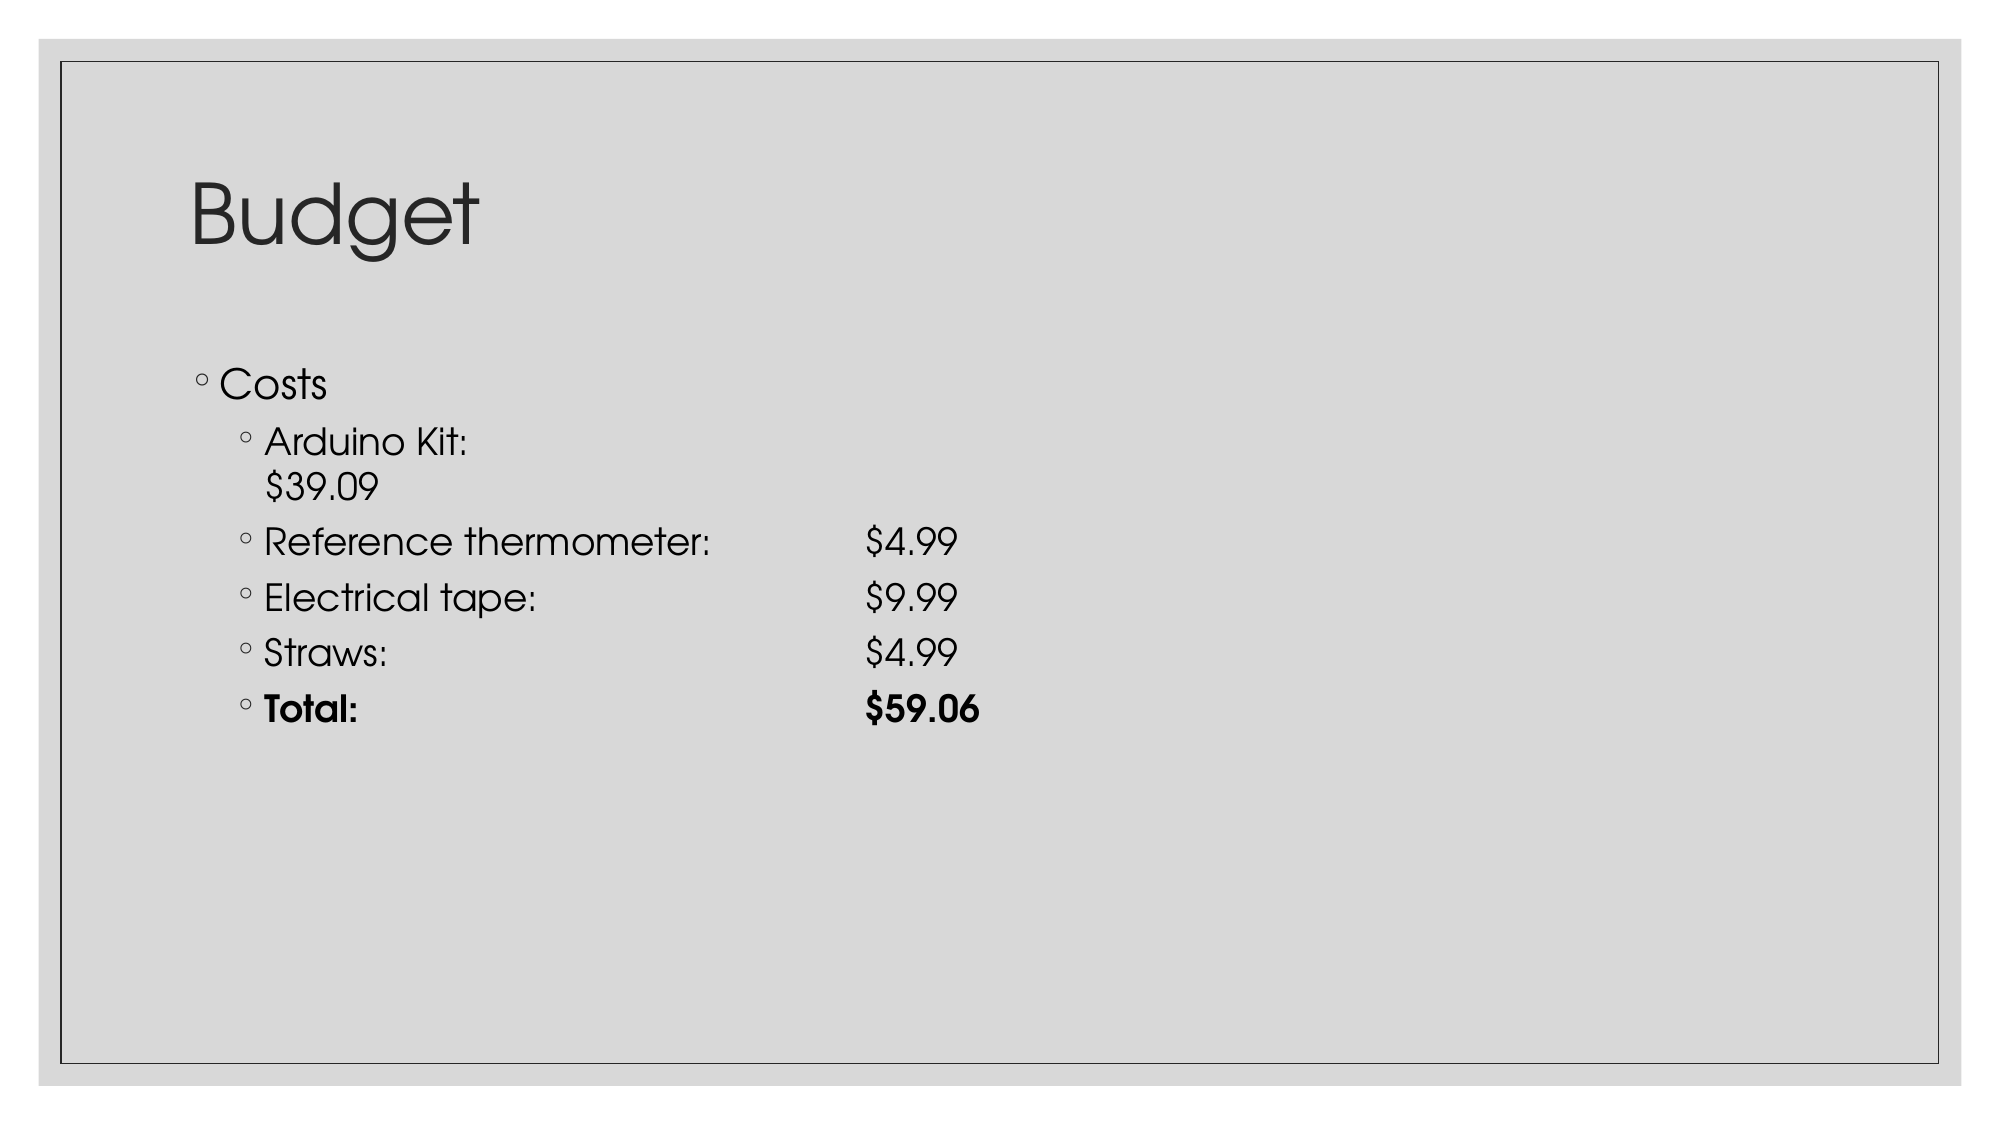

# Budget
Costs
Arduino Kit:				$39.09
Reference thermometer:		$4.99
Electrical tape:			$9.99
Straws:				$4.99
Total:				$59.06